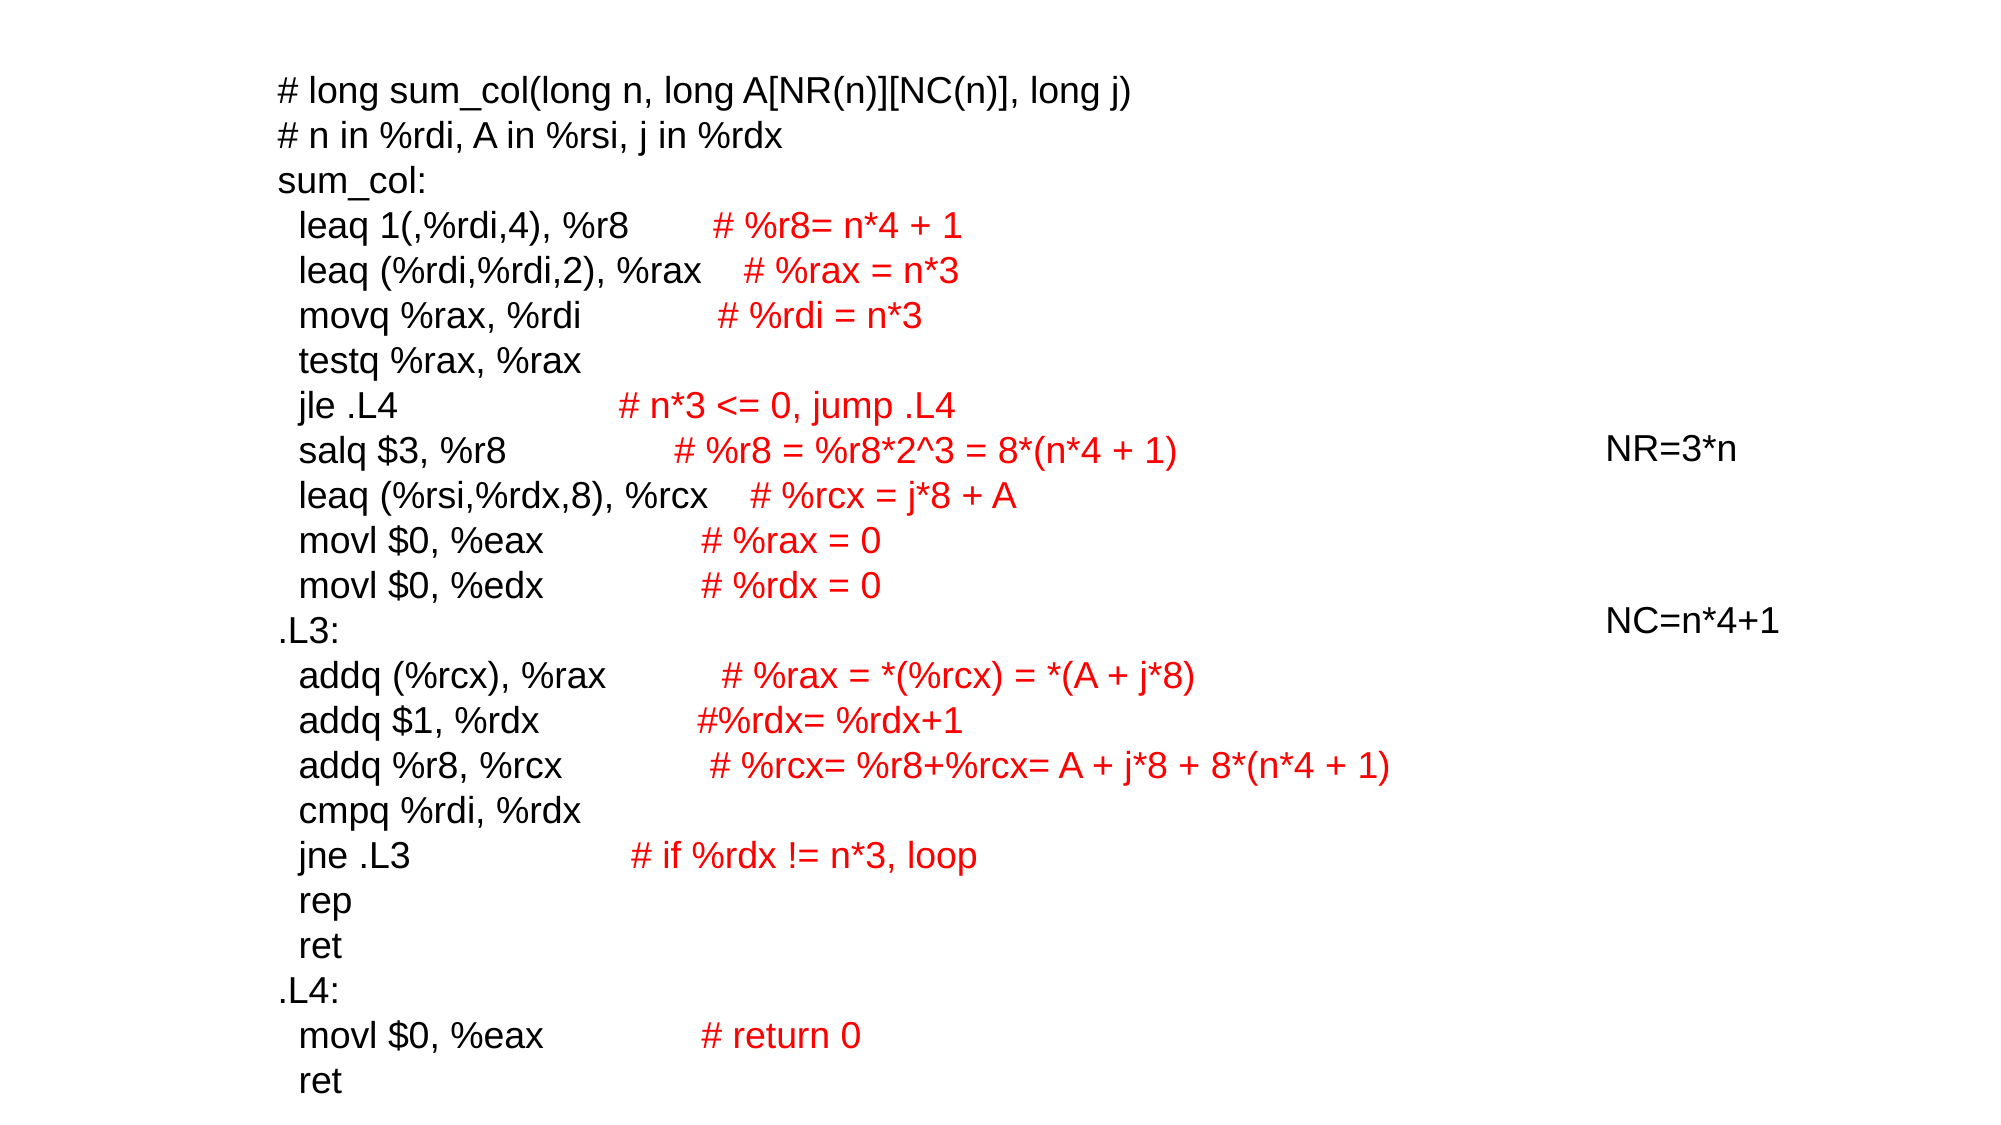

# long sum_col(long n, long A[NR(n)][NC(n)], long j)
# n in %rdi, A in %rsi, j in %rdx
sum_col:
  leaq 1(,%rdi,4), %r8        # %r8= n*4 + 1
  leaq (%rdi,%rdi,2), %rax    # %rax = n*3
  movq %rax, %rdi             # %rdi = n*3
  testq %rax, %rax
  jle .L4                     # n*3 <= 0, jump .L4
  salq $3, %r8                # %r8 = %r8*2^3 = 8*(n*4 + 1)
  leaq (%rsi,%rdx,8), %rcx    # %rcx = j*8 + A
  movl $0, %eax               # %rax = 0
  movl $0, %edx               # %rdx = 0
.L3:
  addq (%rcx), %rax           # %rax = *(%rcx) = *(A + j*8)
  addq $1, %rdx               #%rdx= %rdx+1
  addq %r8, %rcx              # %rcx= %r8+%rcx= A + j*8 + 8*(n*4 + 1)
  cmpq %rdi, %rdx
  jne .L3                     # if %rdx != n*3, loop
  rep
  ret
.L4:
  movl $0, %eax               # return 0
  ret
NR=3*n
NC=n*4+1